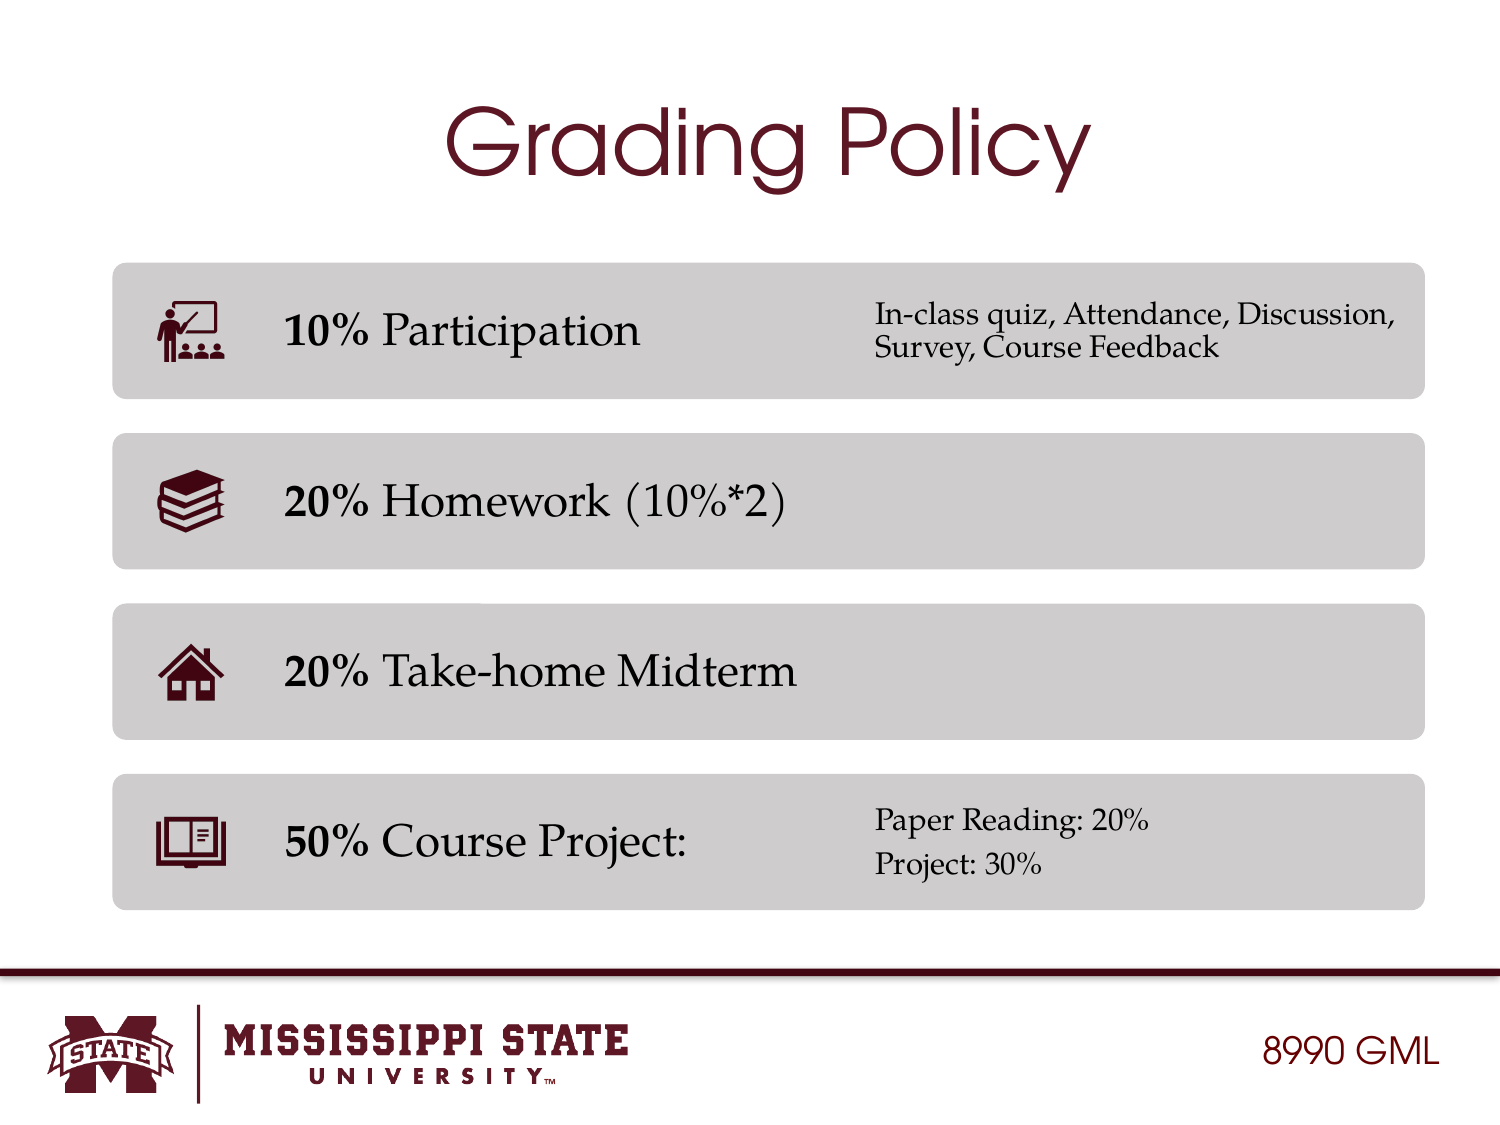

# Grading Policy
10% Participation
In-class quiz, Attendance, Discussion, Survey, Course Feedback
20% Homework (10%*2)
20% Take-home Midterm
50% Course Project:
Paper Reading: 20%
Project: 30%